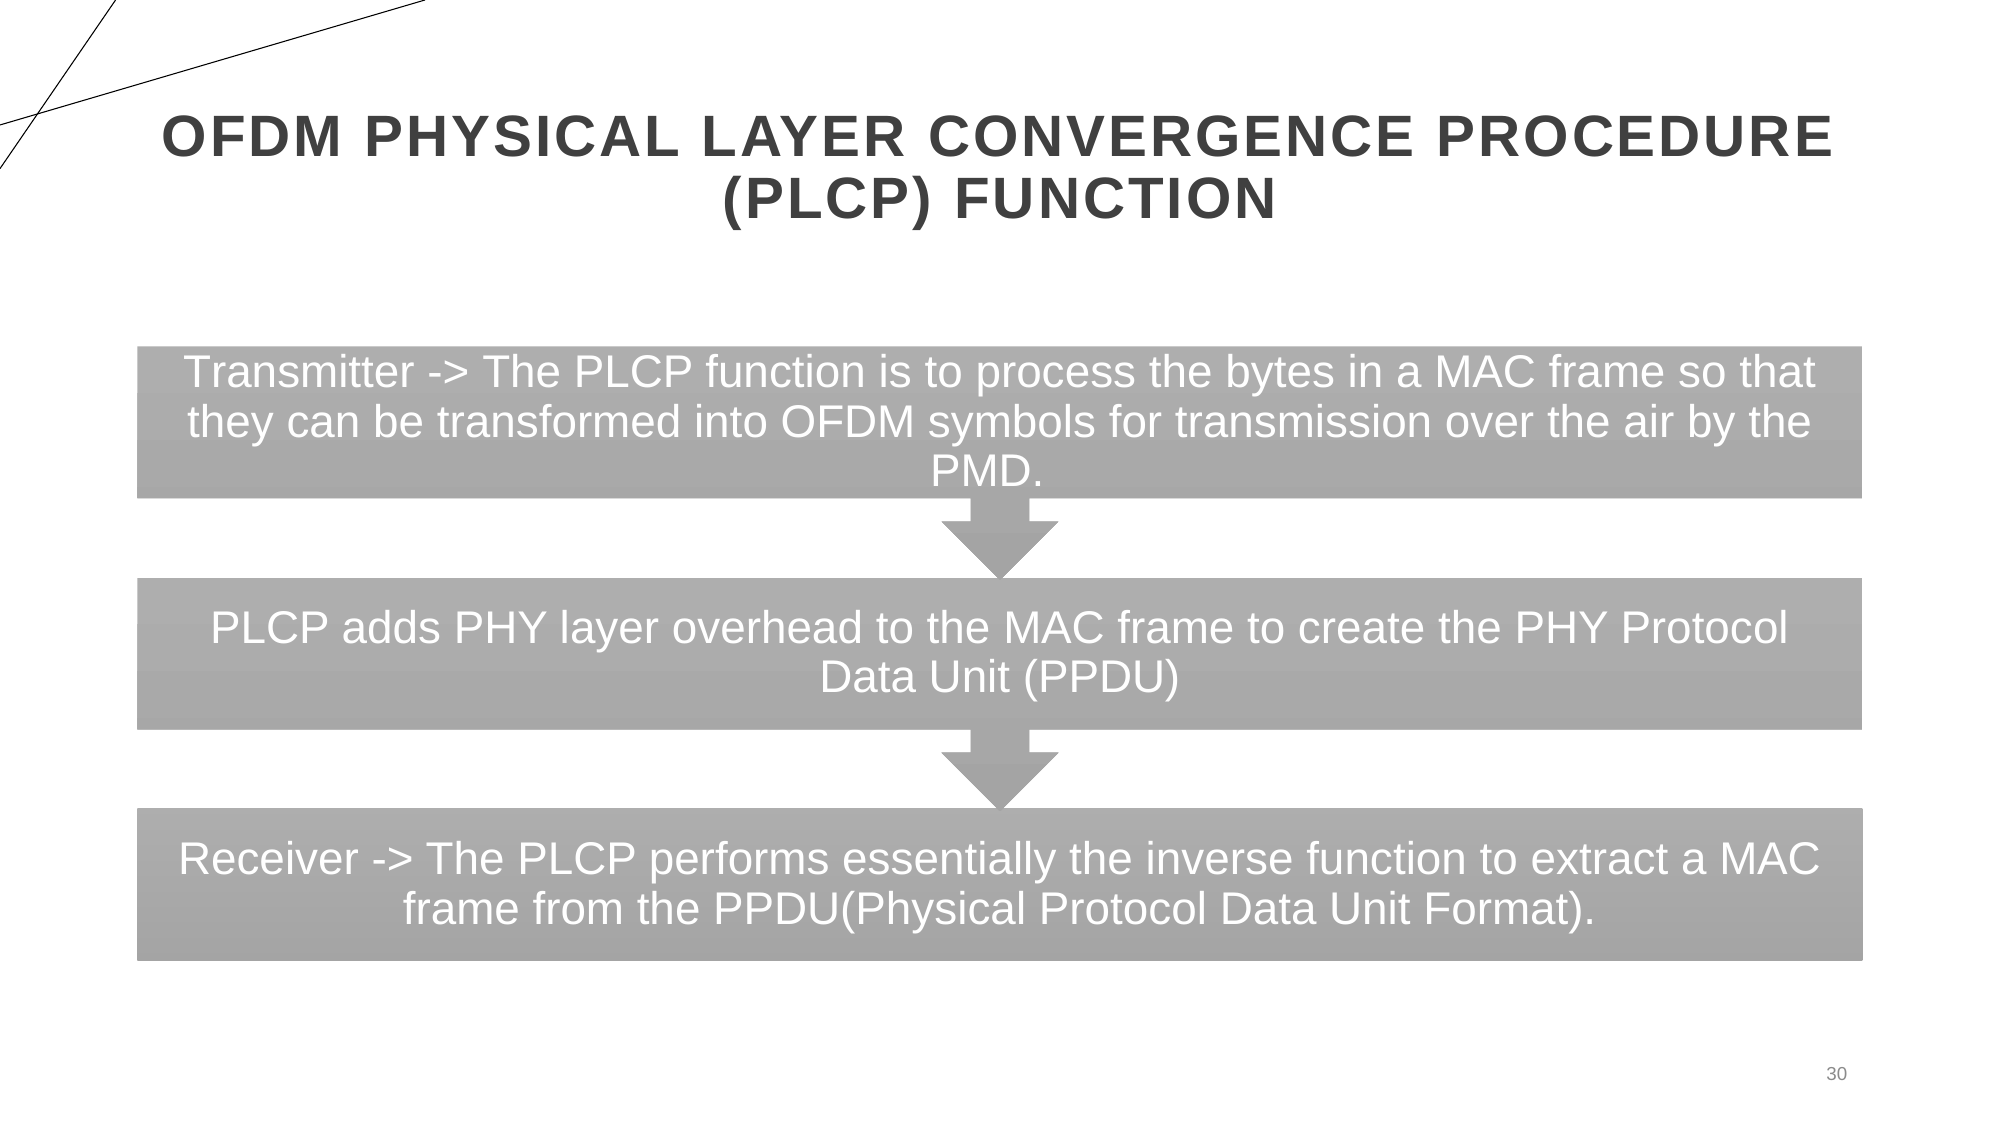

OFDM Physical Layer Convergence Procedure (PLCP) Function
Receiver -> The PLCP performs essentially the inverse function to extract a MAC frame from the PPDU(Physical Protocol Data Unit Format).
PLCP adds PHY layer overhead to the MAC frame to create the PHY Protocol Data Unit (PPDU)
Transmitter -> The PLCP function is to process the bytes in a MAC frame so that they can be transformed into OFDM symbols for transmission over the air by the PMD.
30